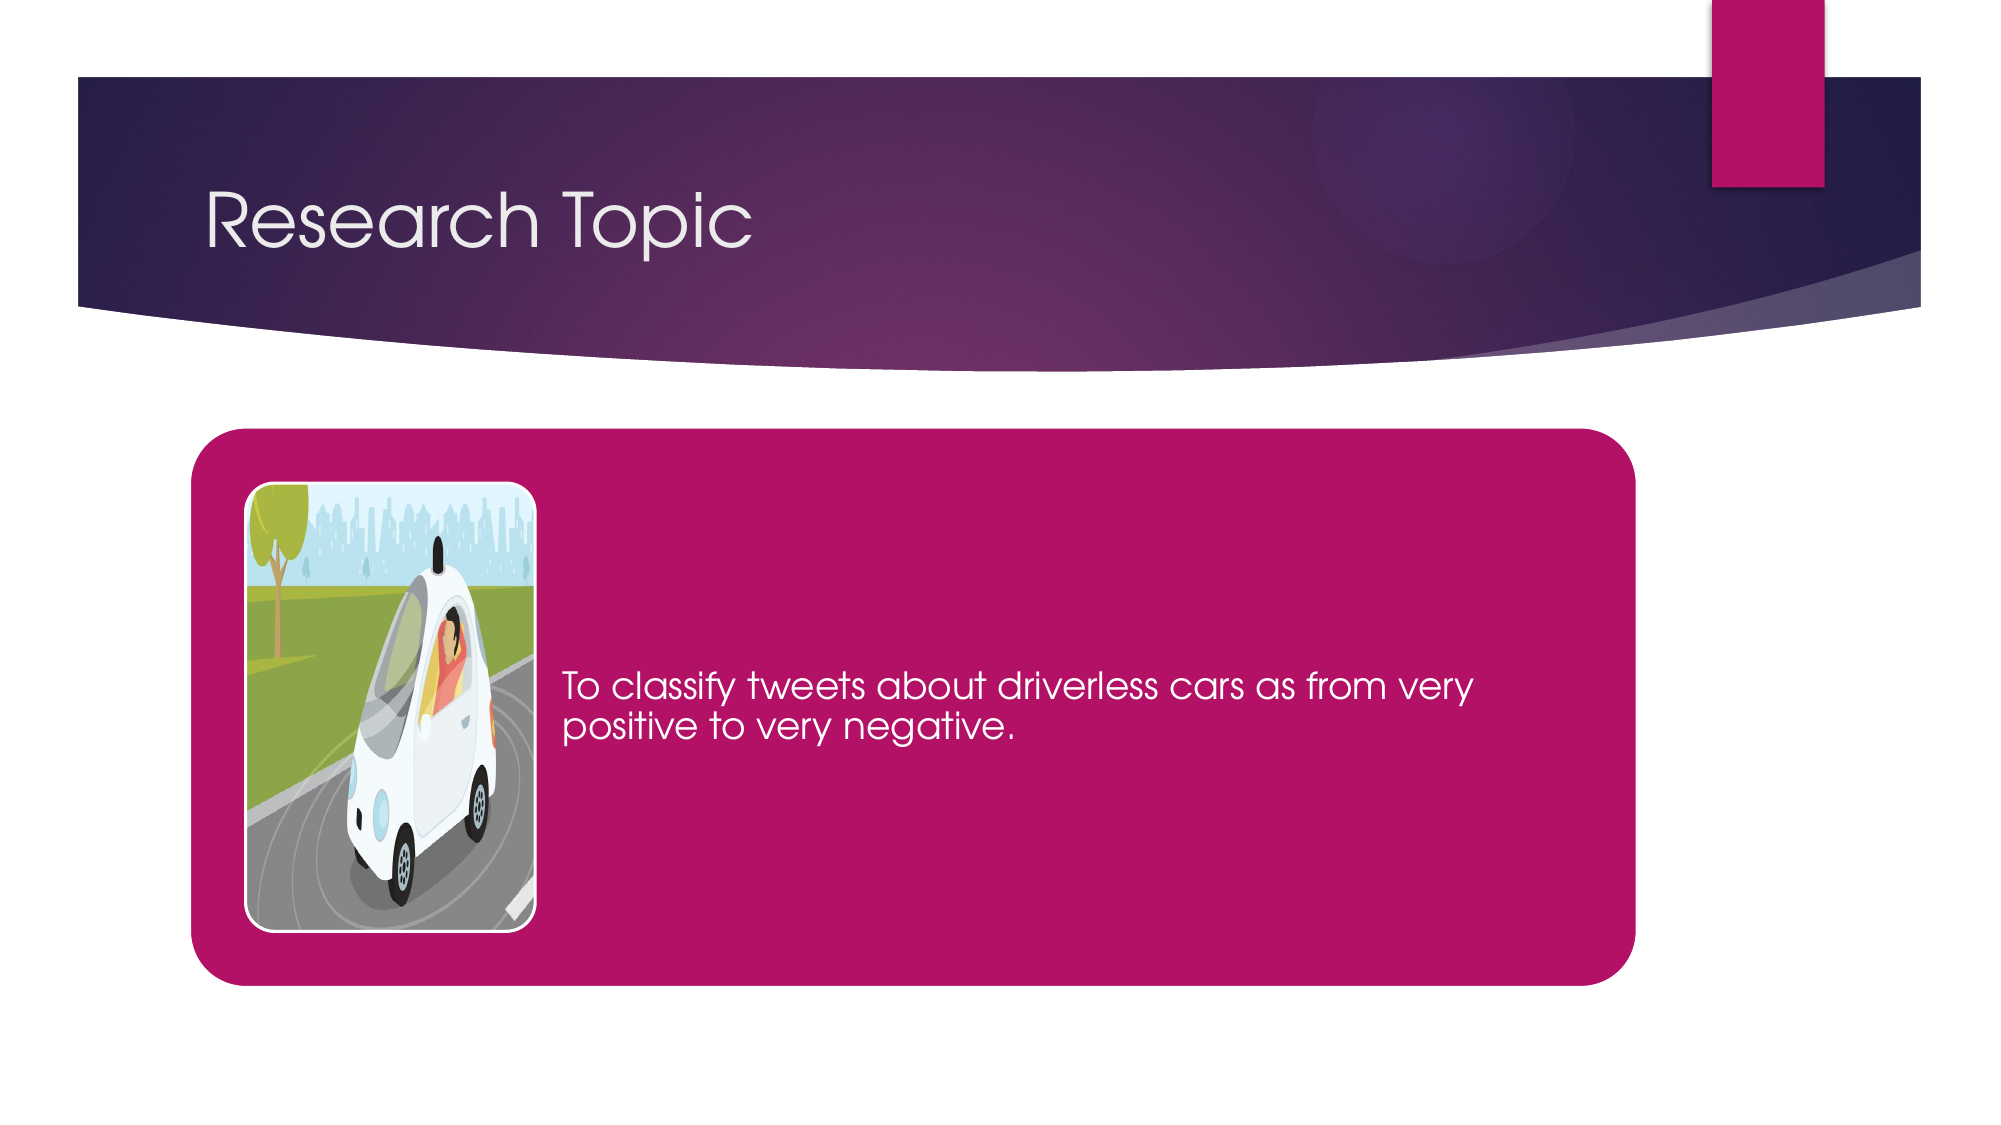

# Research Topic
To classify tweets about driverless cars as from very positive to very negative.